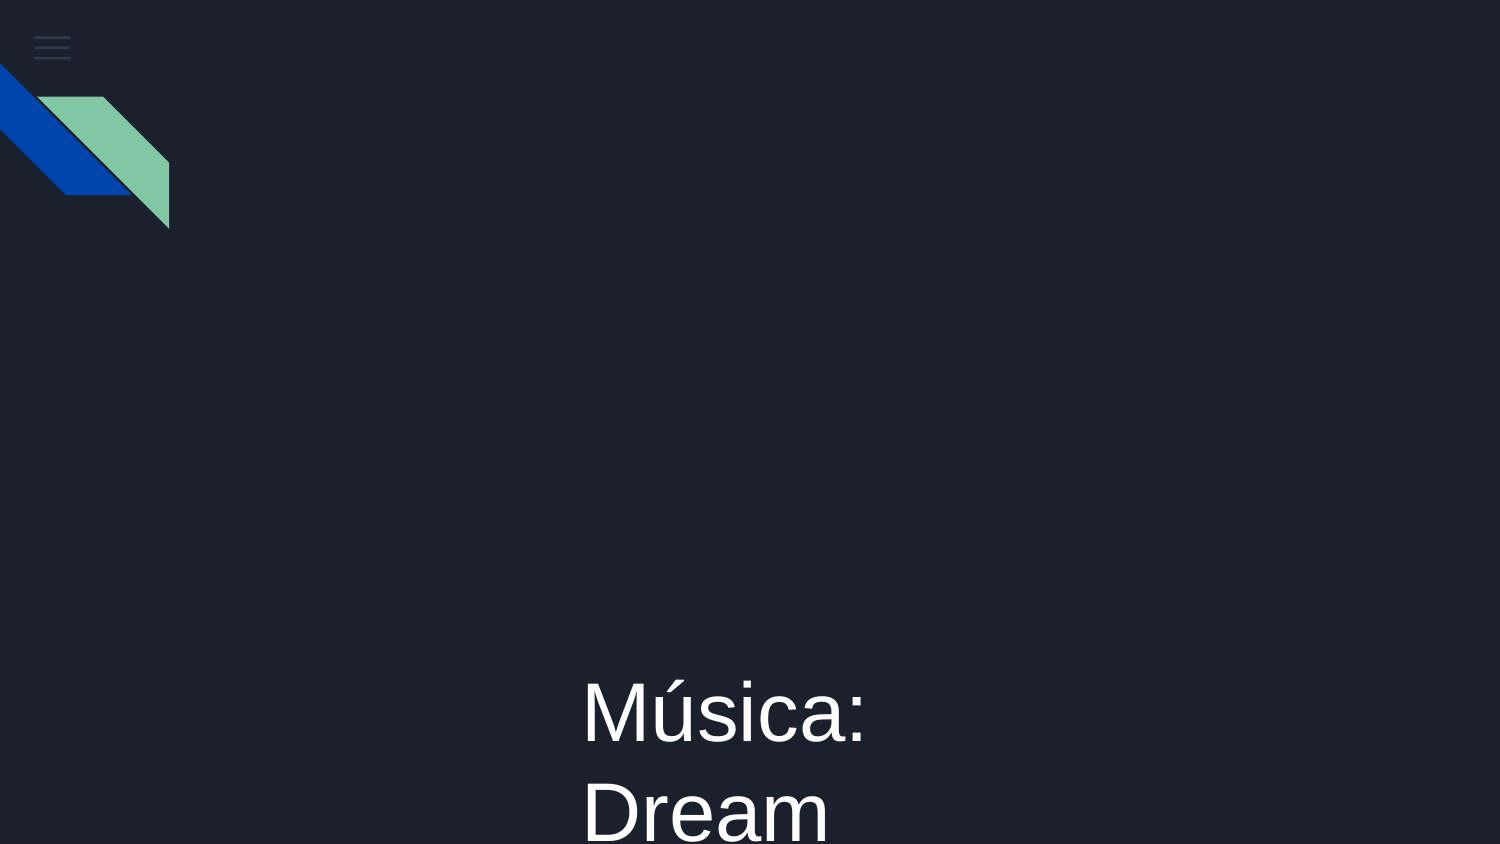

Música:
Dream On [Aerosmith]
Arranjo e execução:
Gabriella Quevedo

Música:
Constant Craving [K D Lang]
Arranjo e execução:
Naya Rivera & Idina Menzel